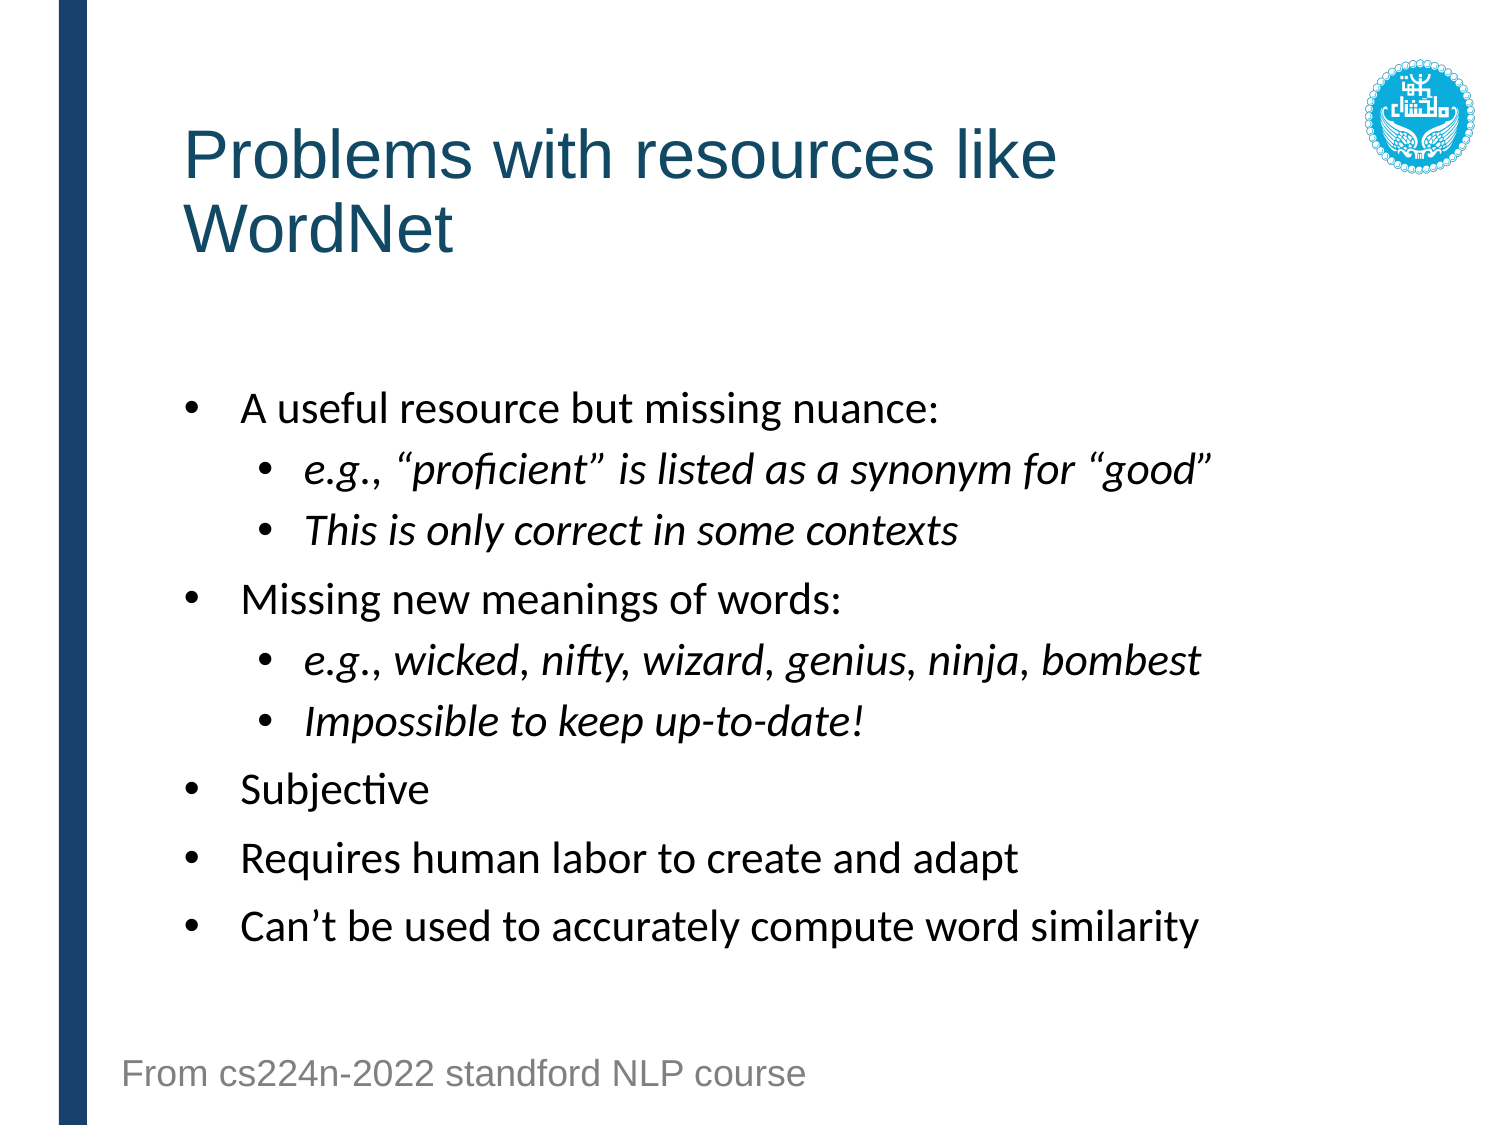

# Problems with resources like WordNet
 A useful resource but missing nuance:
e.g., “proficient” is listed as a synonym for “good”
This is only correct in some contexts
 Missing new meanings of words:
e.g., wicked, nifty, wizard, genius, ninja, bombest
Impossible to keep up-to-date!
 Subjective
 Requires human labor to create and adapt
 Can’t be used to accurately compute word similarity

From cs224n-2022 standford NLP course